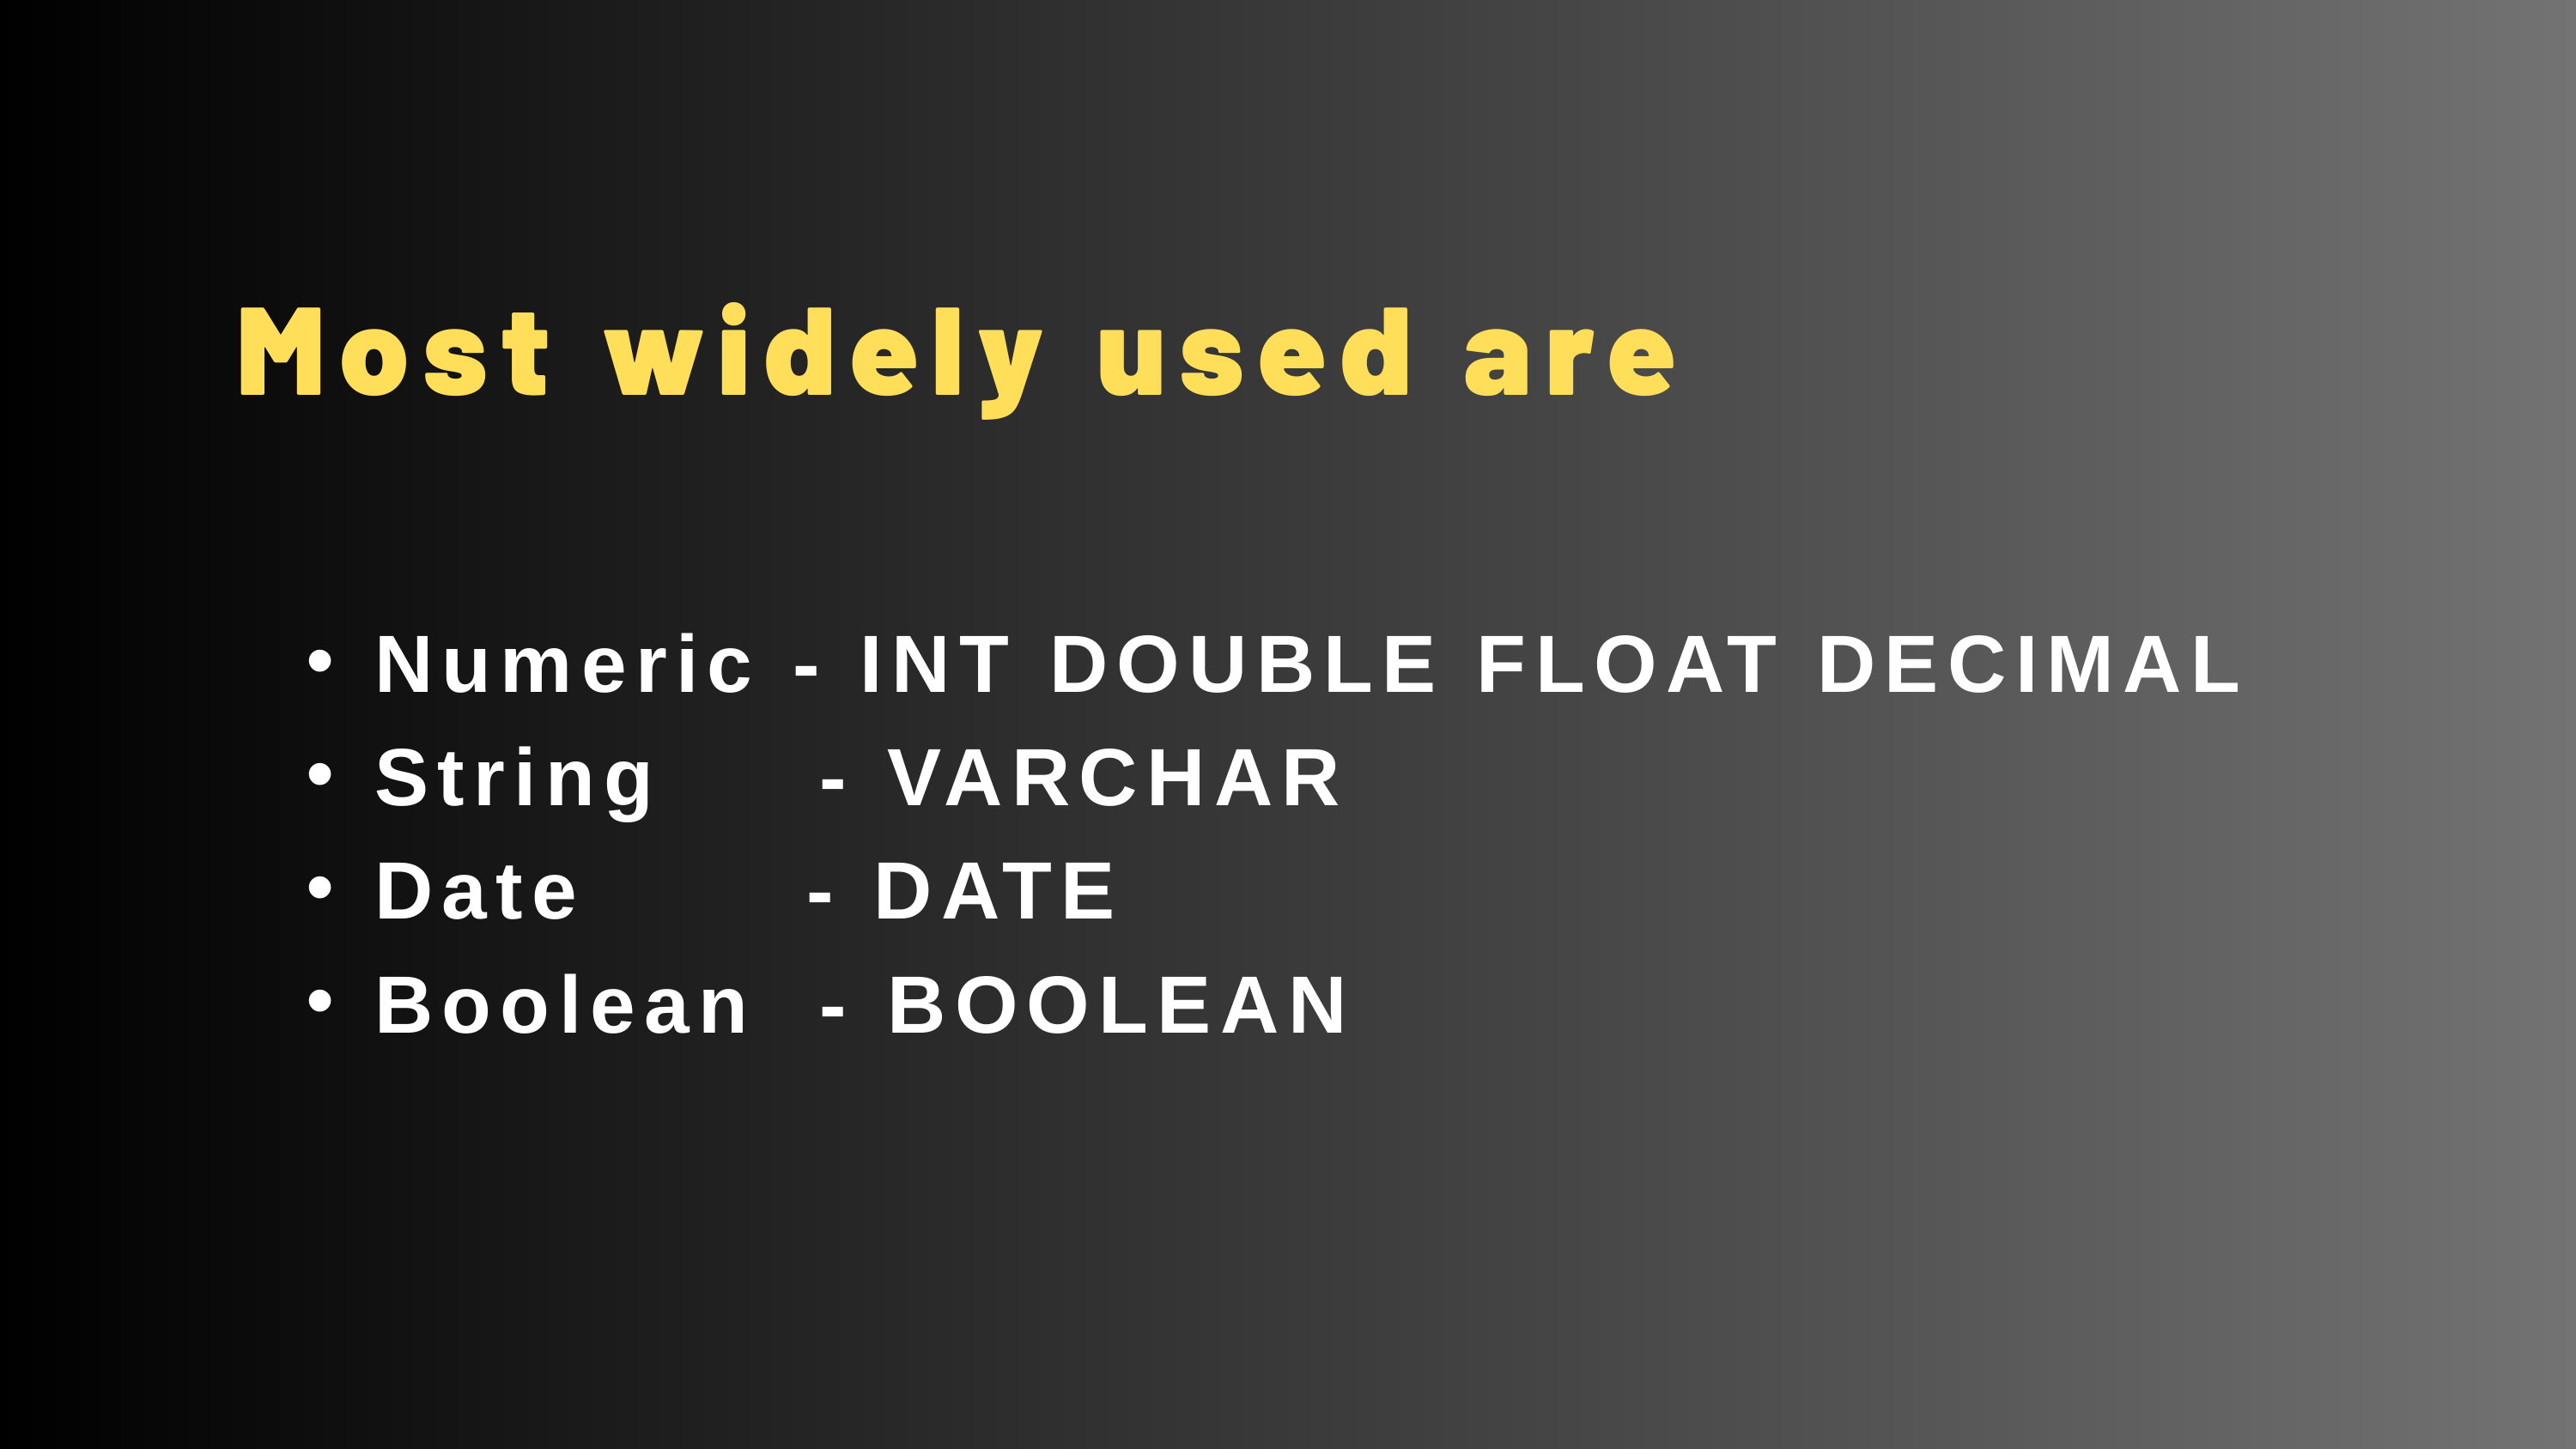

Most widely used are

Numeric - INT DOUBLE FLOAT DECIMAL
String     - VARCHAR
Date       - DATE
Boolean  - BOOLEAN